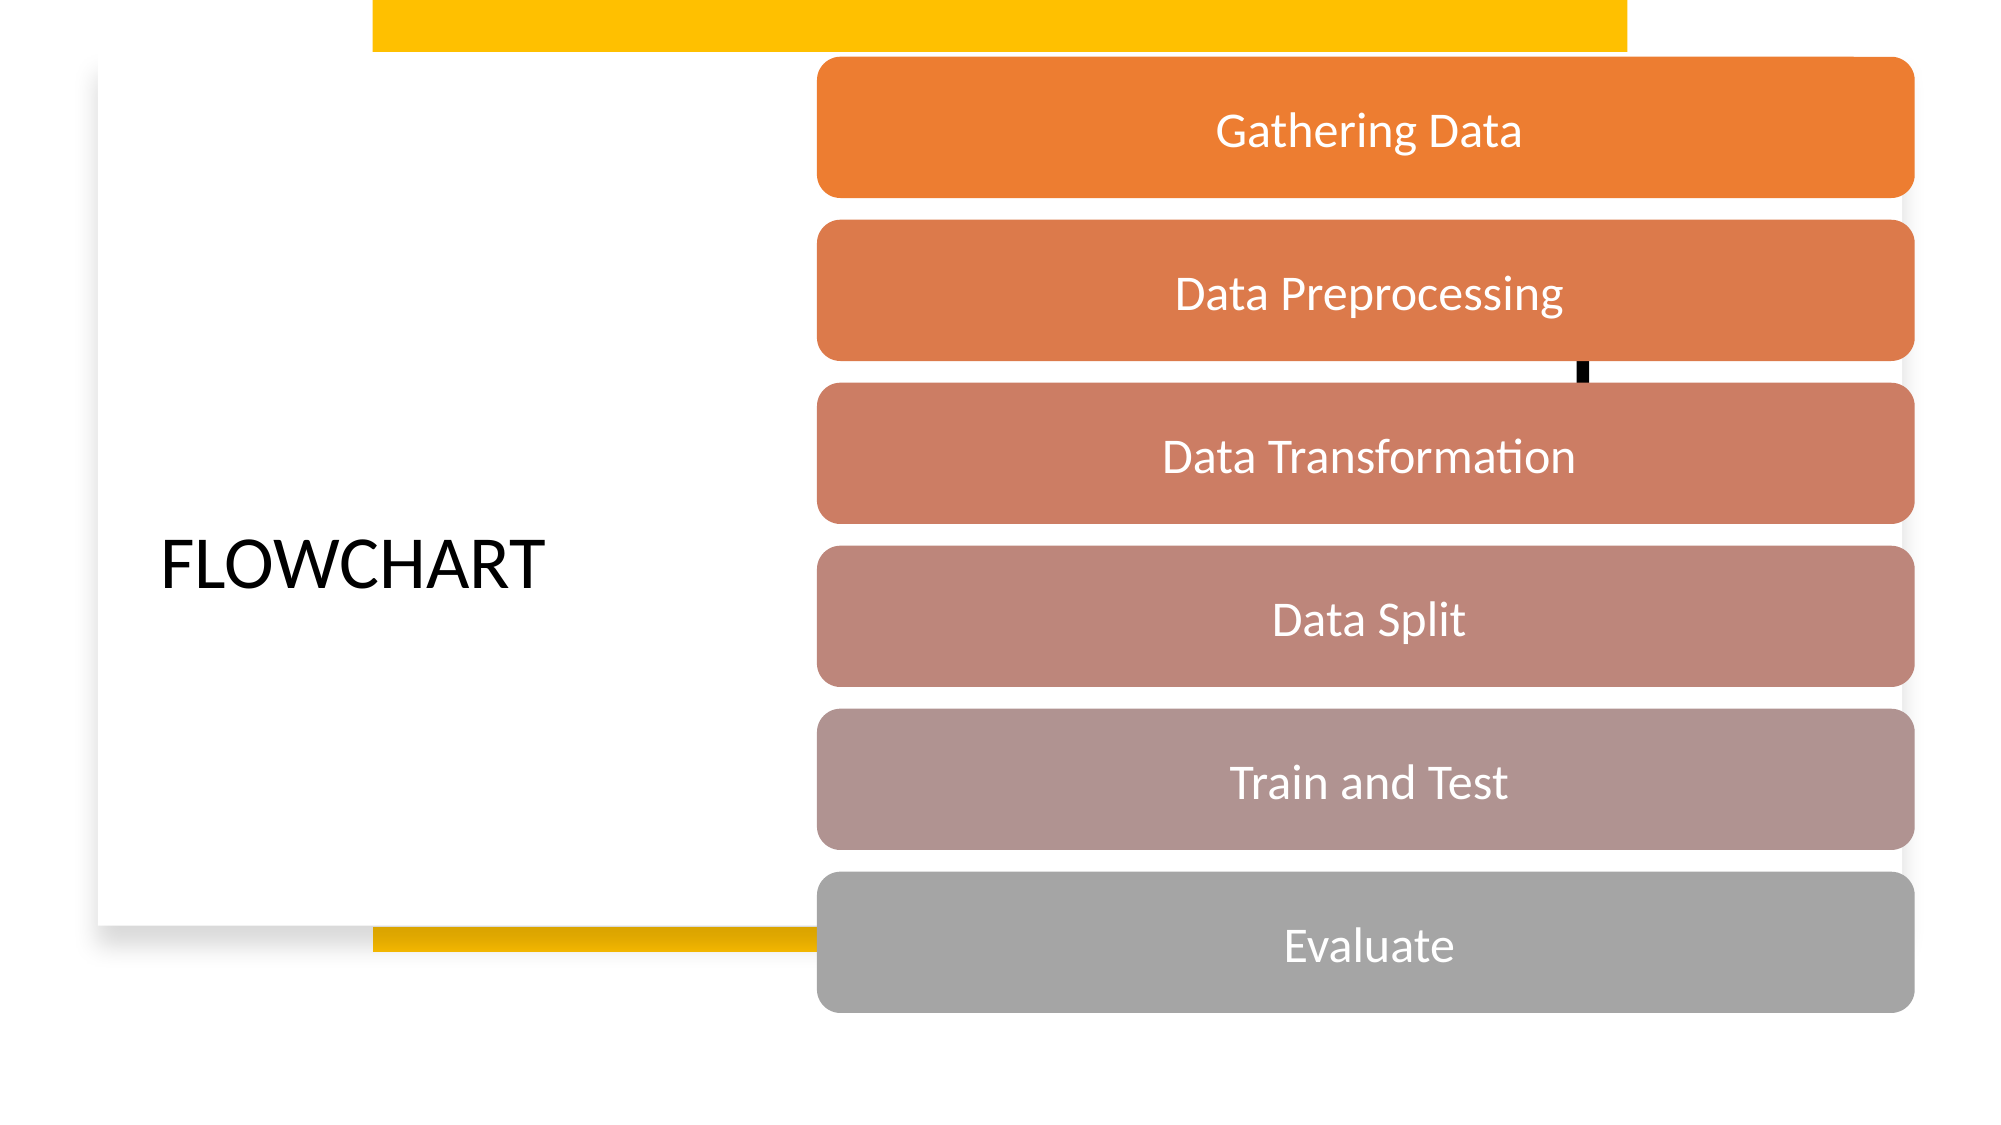

Gathering Data
Data Preprocessing
Data Transformation
Data Split
Train and Test
Evaluate

# FLOWCHART
AZURE ML